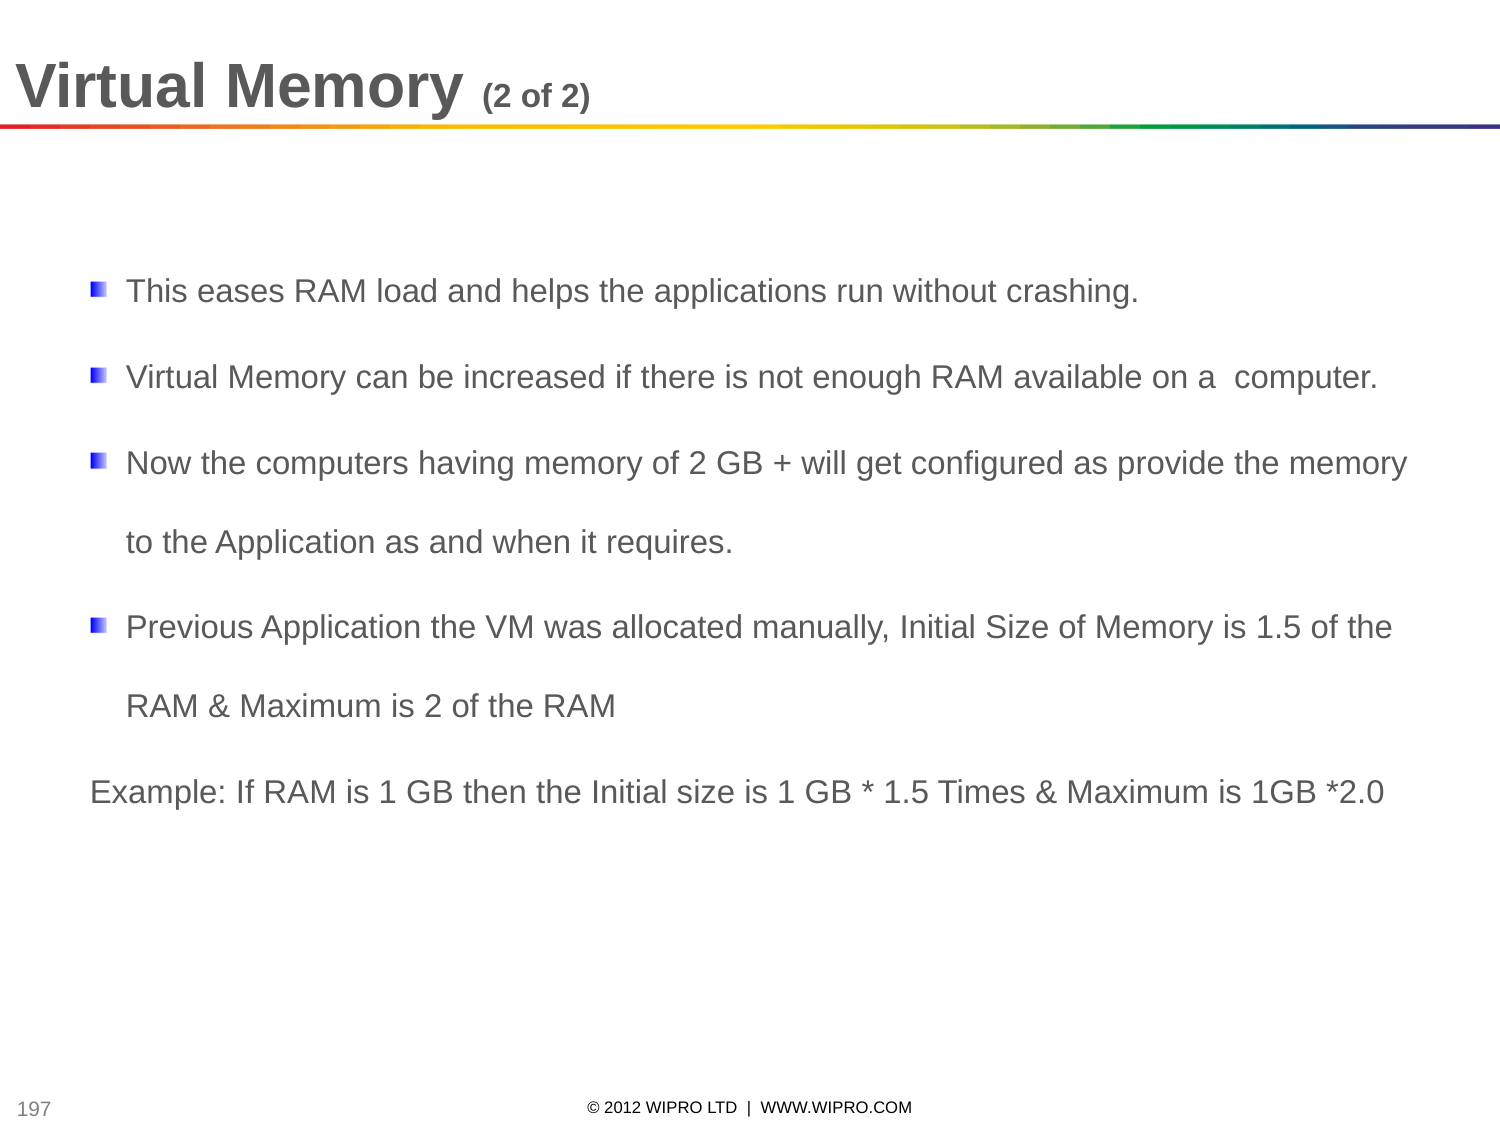

Virtual Memory (2 of 2)
This eases RAM load and helps the applications run without crashing.
Virtual Memory can be increased if there is not enough RAM available on a  computer.
Now the computers having memory of 2 GB + will get configured as provide the memory to the Application as and when it requires.
Previous Application the VM was allocated manually, Initial Size of Memory is 1.5 of the RAM & Maximum is 2 of the RAM
Example: If RAM is 1 GB then the Initial size is 1 GB * 1.5 Times & Maximum is 1GB *2.0